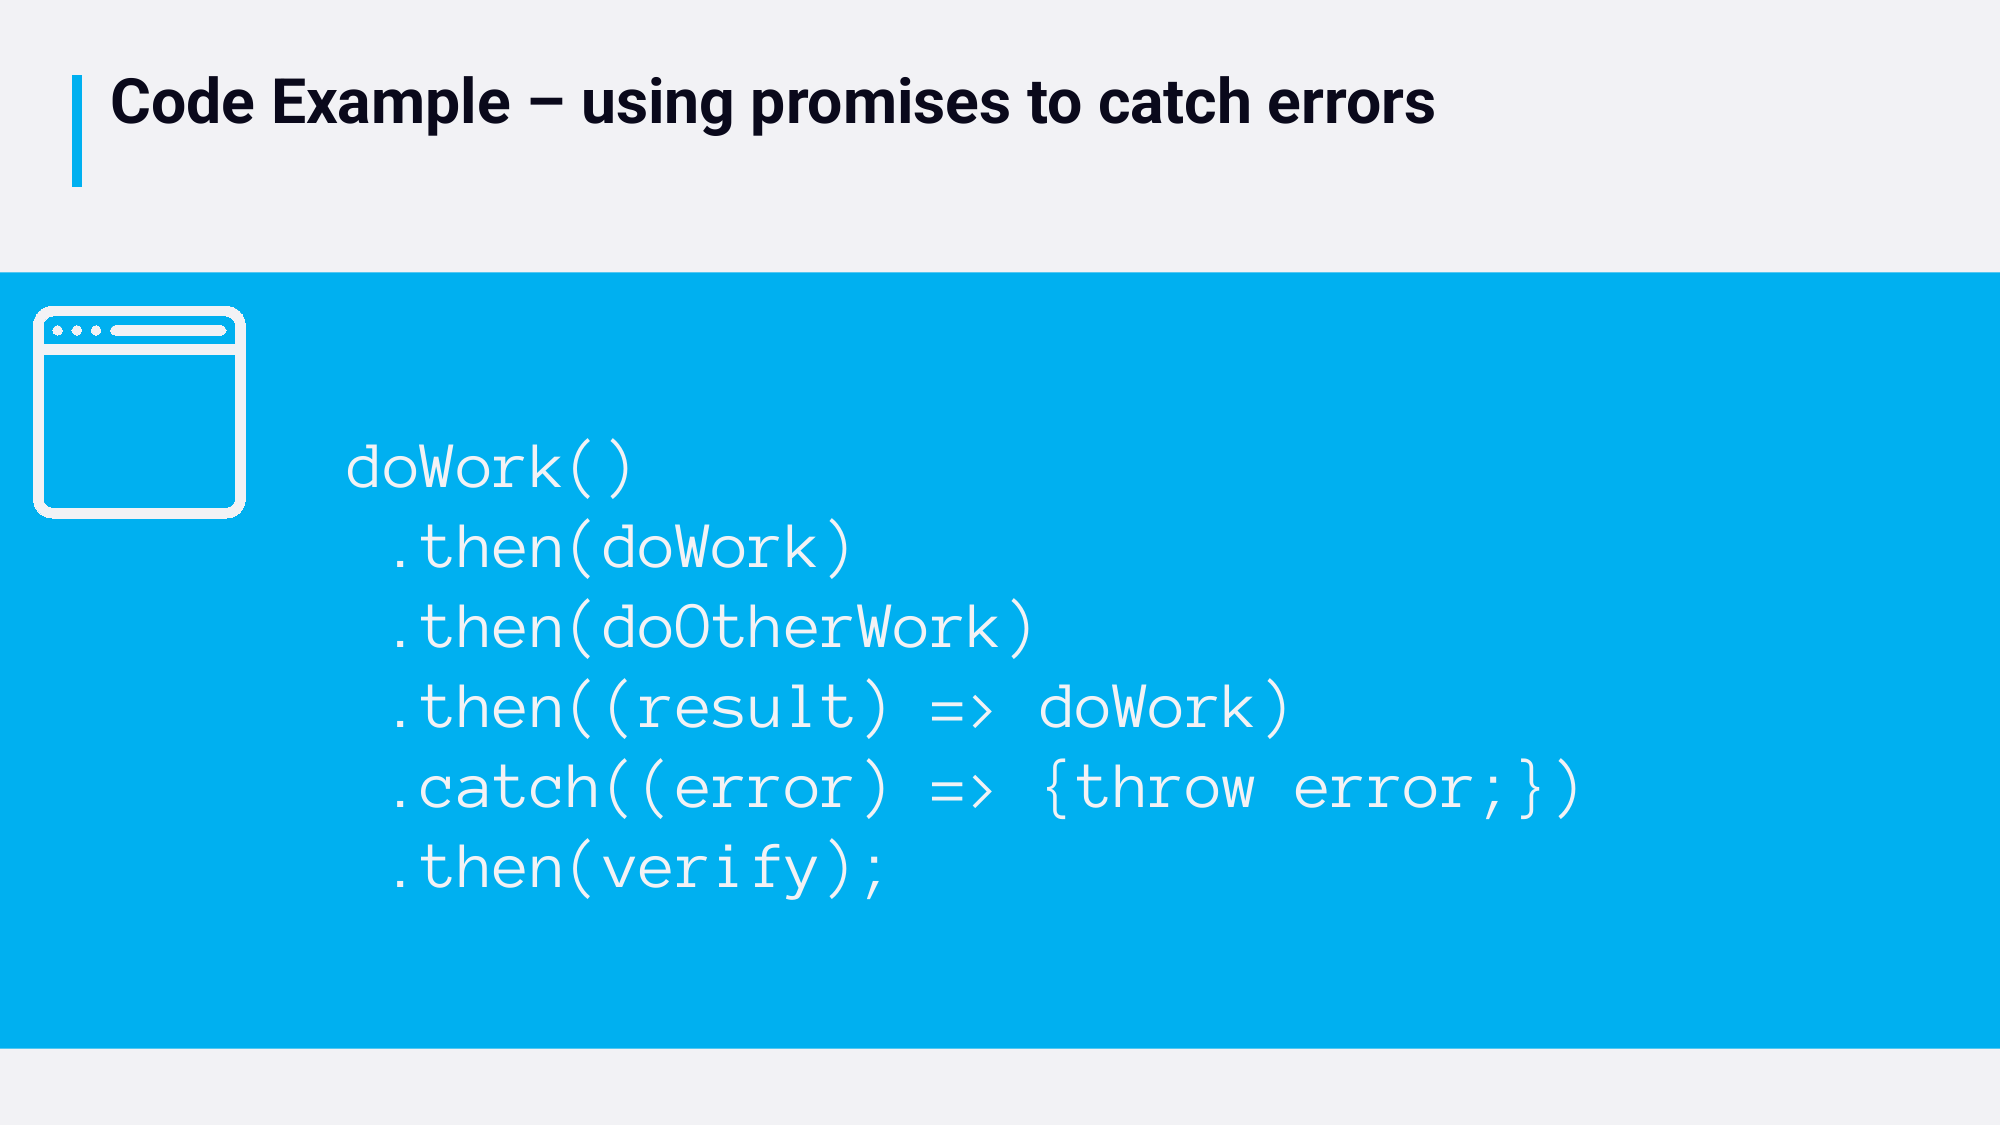

# Code Example – using promises to catch errors

doWork()
 .then(doWork)
 .then(doOtherWork)
 .then((result) => doWork)
 .catch((error) => {throw error;})
 .then(verify);